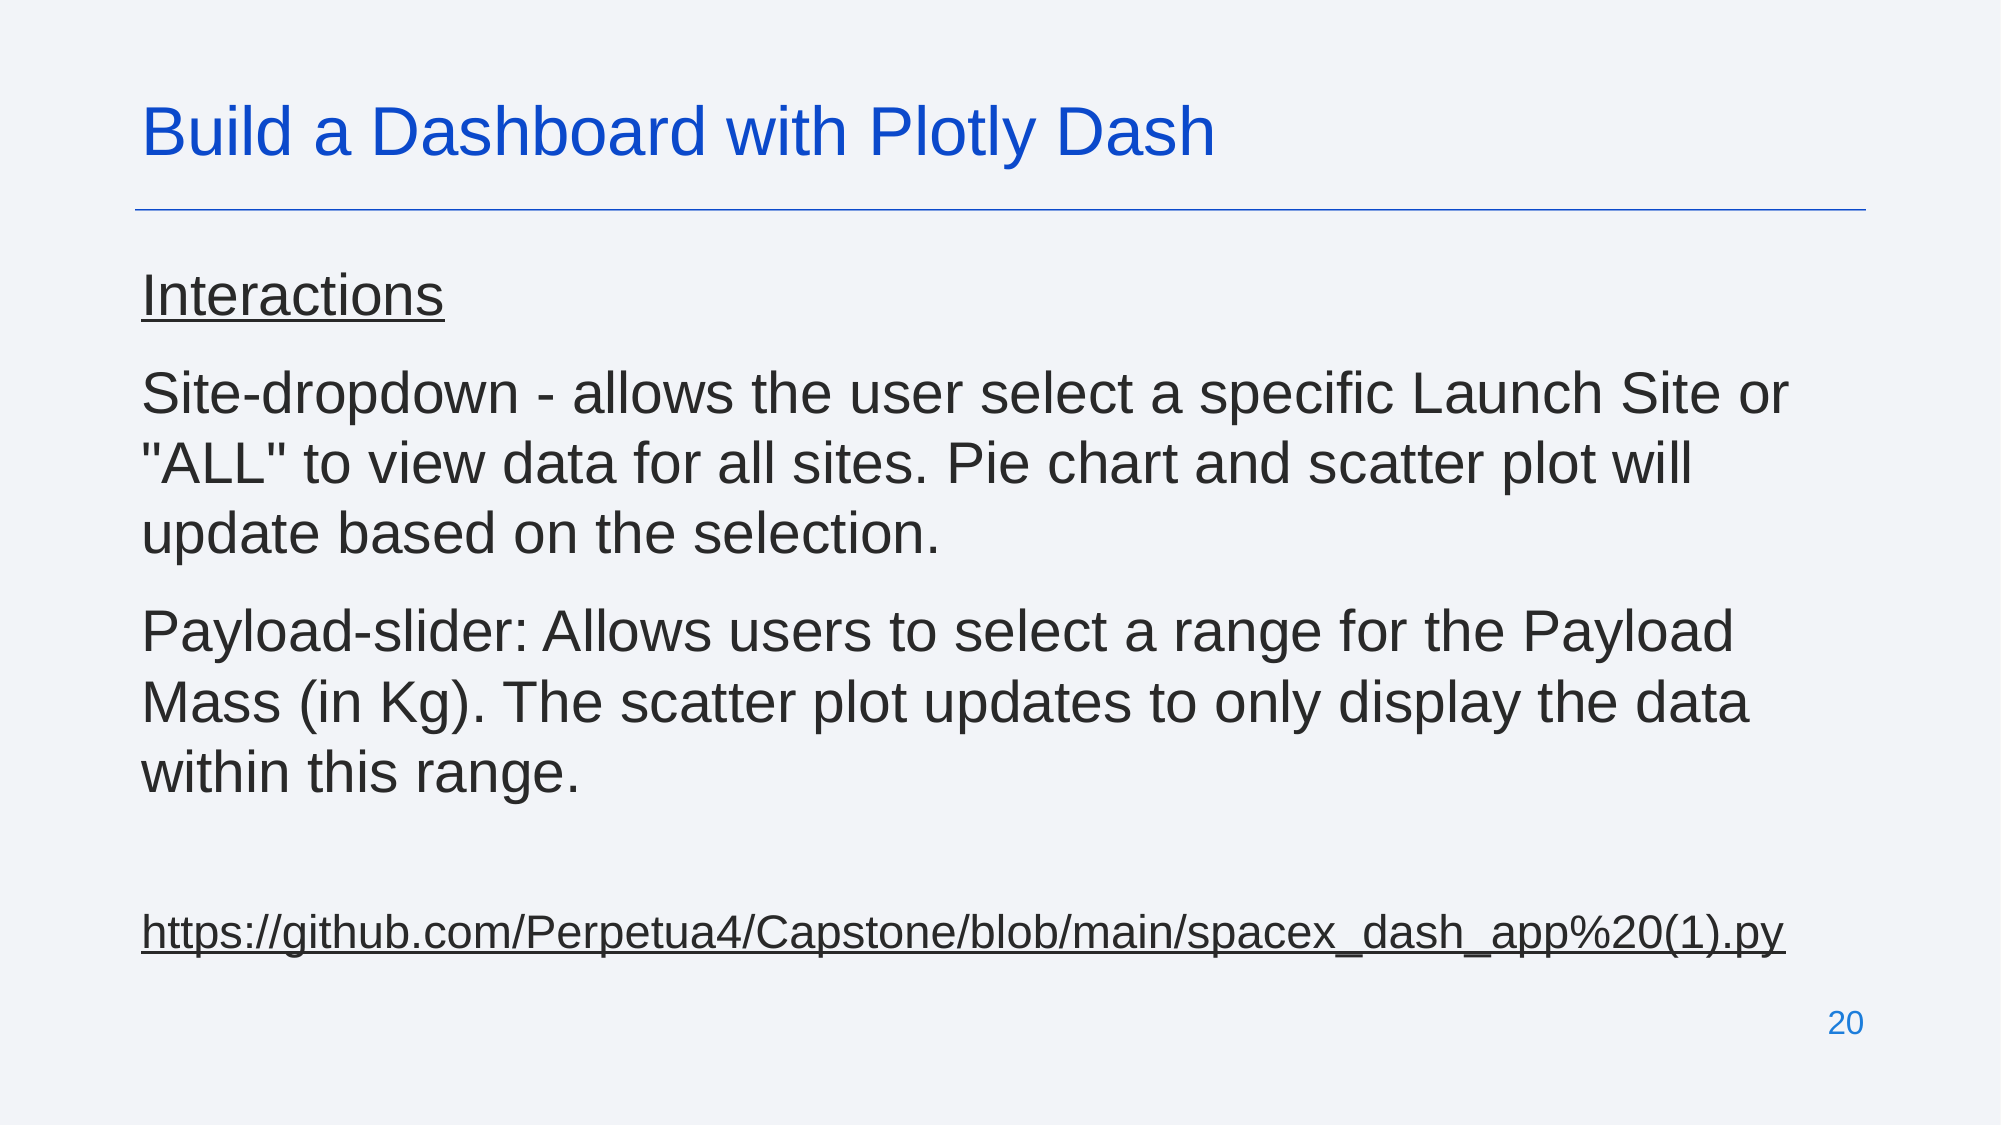

Build a Dashboard with Plotly Dash
Interactions
Site-dropdown - allows the user select a specific Launch Site or "ALL" to view data for all sites. Pie chart and scatter plot will update based on the selection.
Payload-slider: Allows users to select a range for the Payload Mass (in Kg). The scatter plot updates to only display the data within this range.

https://github.com/Perpetua4/Capstone/blob/main/spacex_dash_app%20(1).py
20